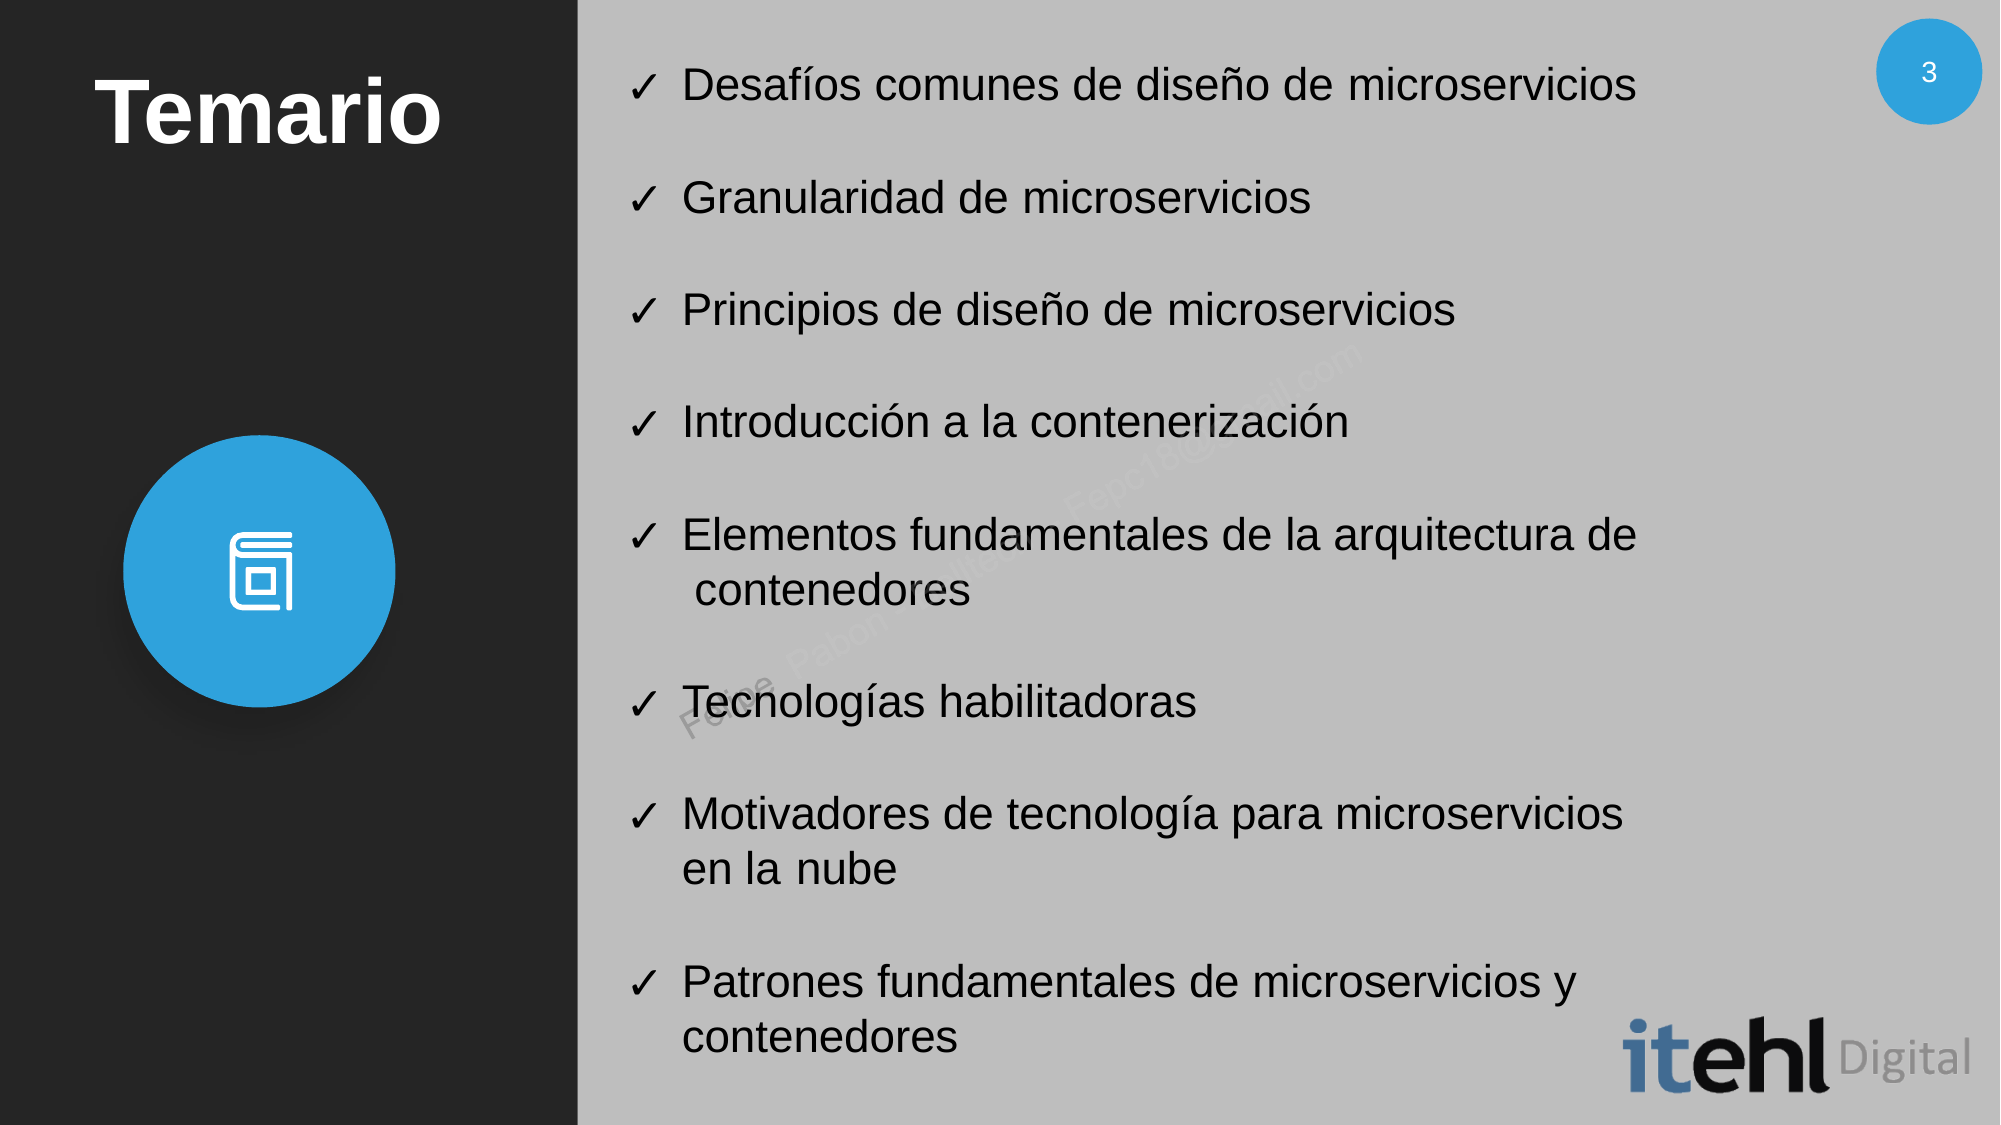

# Temario
3
Desafíos comunes de diseño de microservicios

Granularidad de microservicios

Principios de diseño de microservicios

Introducción a la contenerización

Elementos fundamentales de la arquitectura de  contenedores

Tecnologías habilitadoras

Motivadores de tecnología para microservicios en la nube

Patrones fundamentales de microservicios y contenedores

Entendiendo DevOps